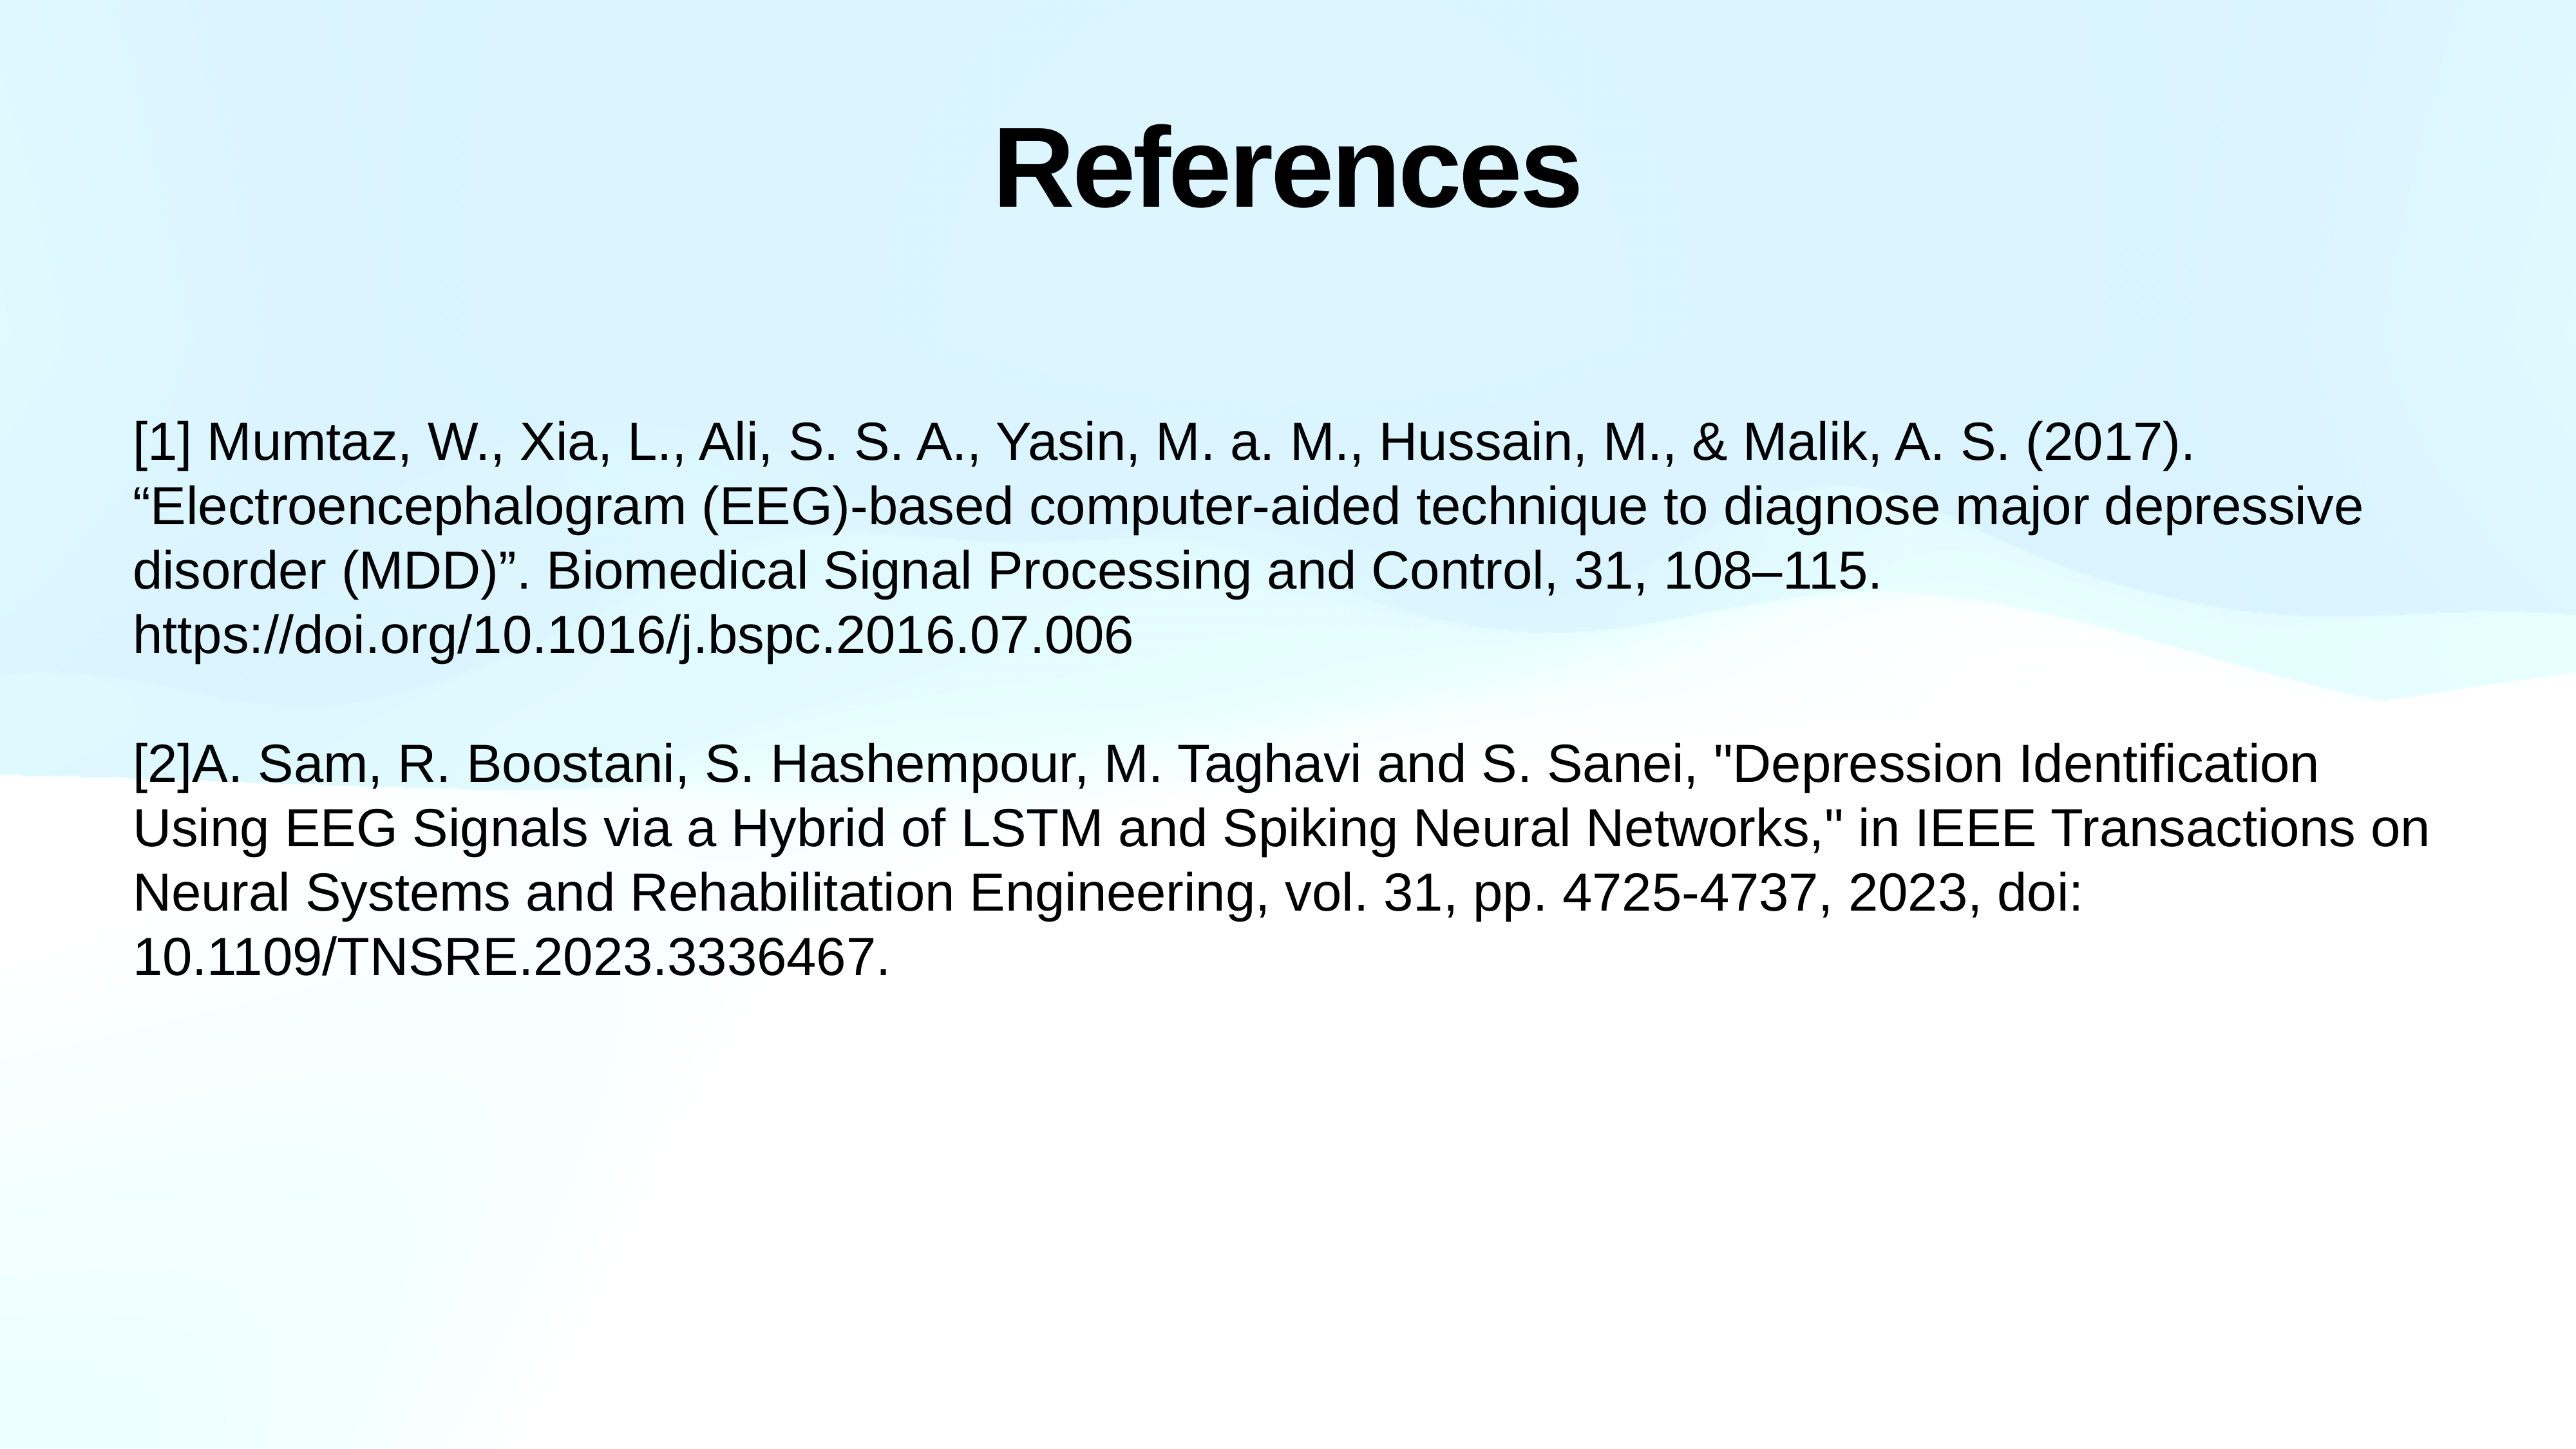

# References
[1] Mumtaz, W., Xia, L., Ali, S. S. A., Yasin, M. a. M., Hussain, M., & Malik, A. S. (2017). “Electroencephalogram (EEG)-based computer-aided technique to diagnose major depressive disorder (MDD)”. Biomedical Signal Processing and Control, 31, 108–115. https://doi.org/10.1016/j.bspc.2016.07.006

[2]A. Sam, R. Boostani, S. Hashempour, M. Taghavi and S. Sanei, "Depression Identification Using EEG Signals via a Hybrid of LSTM and Spiking Neural Networks," in IEEE Transactions on Neural Systems and Rehabilitation Engineering, vol. 31, pp. 4725-4737, 2023, doi: 10.1109/TNSRE.2023.3336467.